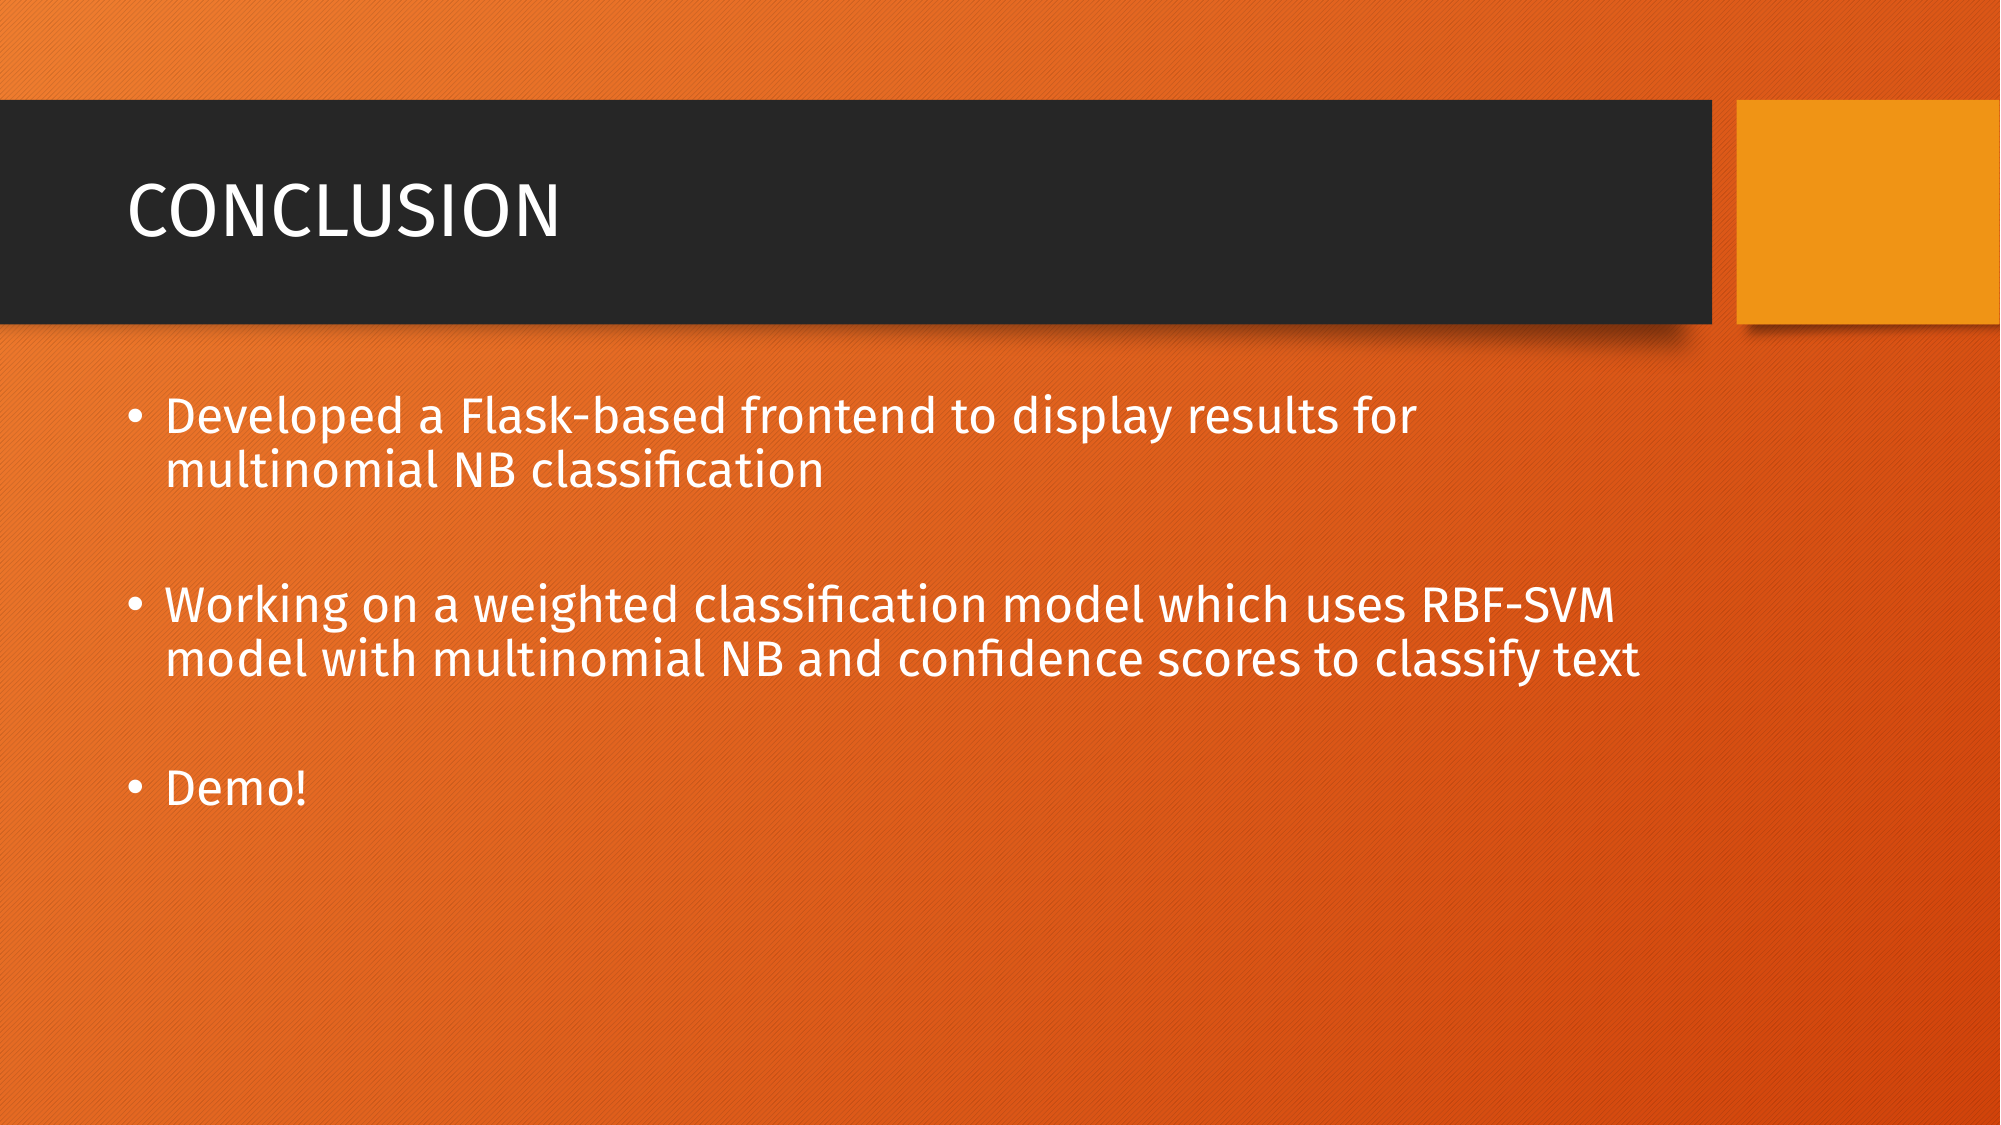

# CONCLUSION
Developed a Flask-based frontend to display results for multinomial NB classification
Working on a weighted classification model which uses RBF-SVM model with multinomial NB and confidence scores to classify text
Demo!